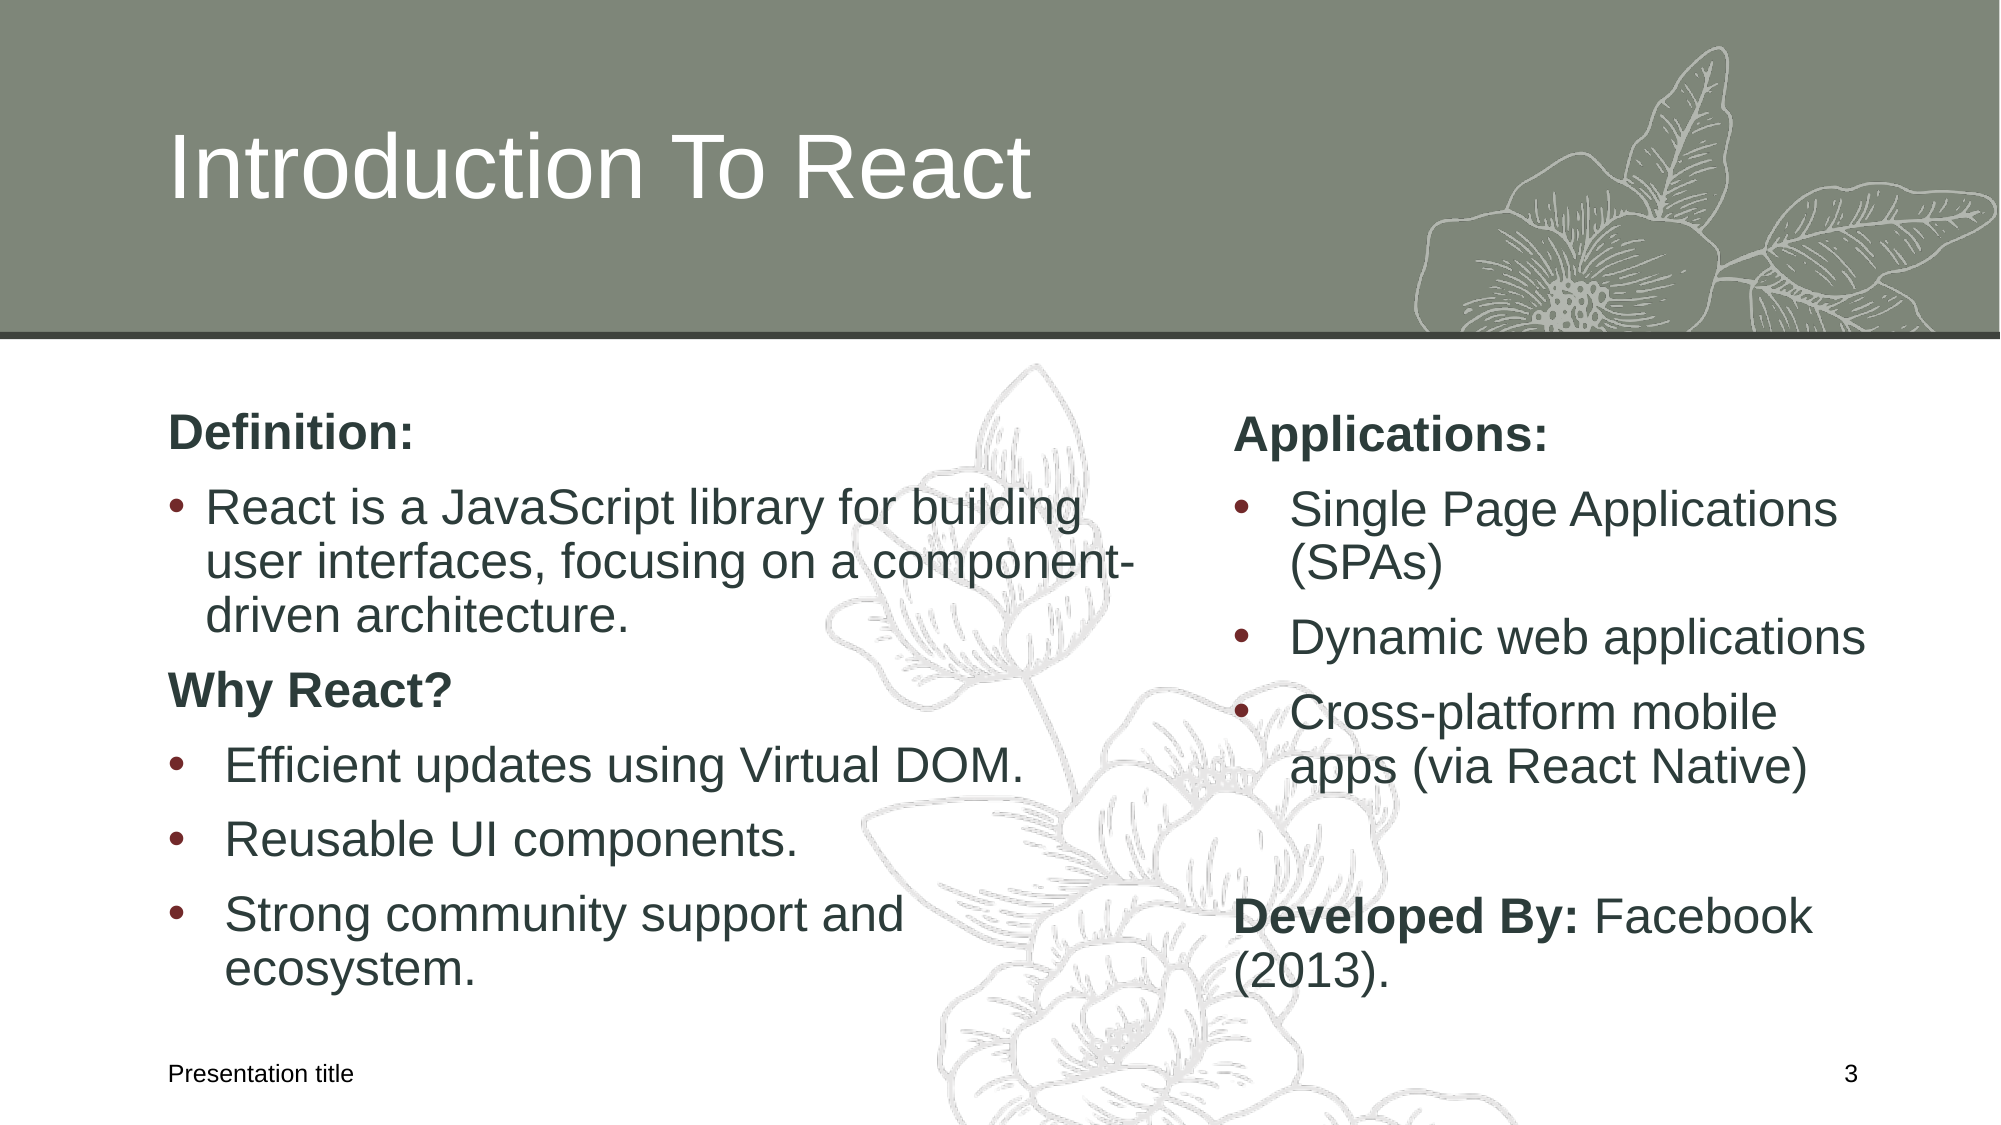

# Introduction To React
Definition:
React is a JavaScript library for building user interfaces, focusing on a component-driven architecture.
Why React?
Efficient updates using Virtual DOM.
Reusable UI components.
Strong community support and ecosystem.

Applications:
Single Page Applications (SPAs)
Dynamic web applications
Cross-platform mobile apps (via React Native)

Developed By: Facebook (2013).

Presentation title
3